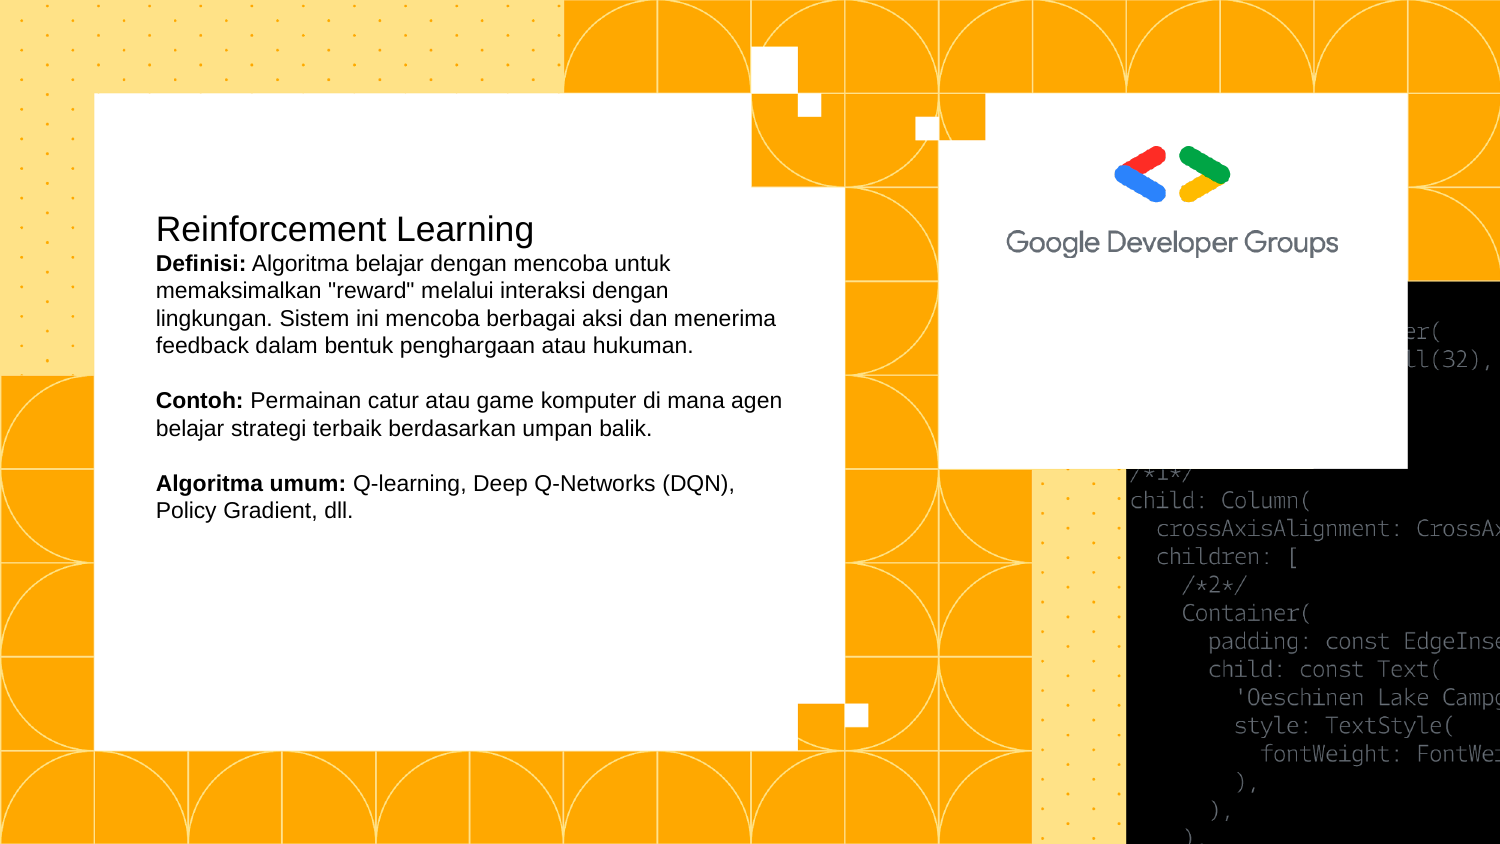

# Reinforcement Learning
Definisi: Algoritma belajar dengan mencoba untuk memaksimalkan "reward" melalui interaksi dengan lingkungan. Sistem ini mencoba berbagai aksi dan menerima feedback dalam bentuk penghargaan atau hukuman.

Contoh: Permainan catur atau game komputer di mana agen belajar strategi terbaik berdasarkan umpan balik.

Algoritma umum: Q-learning, Deep Q-Networks (DQN), Policy Gradient, dll.